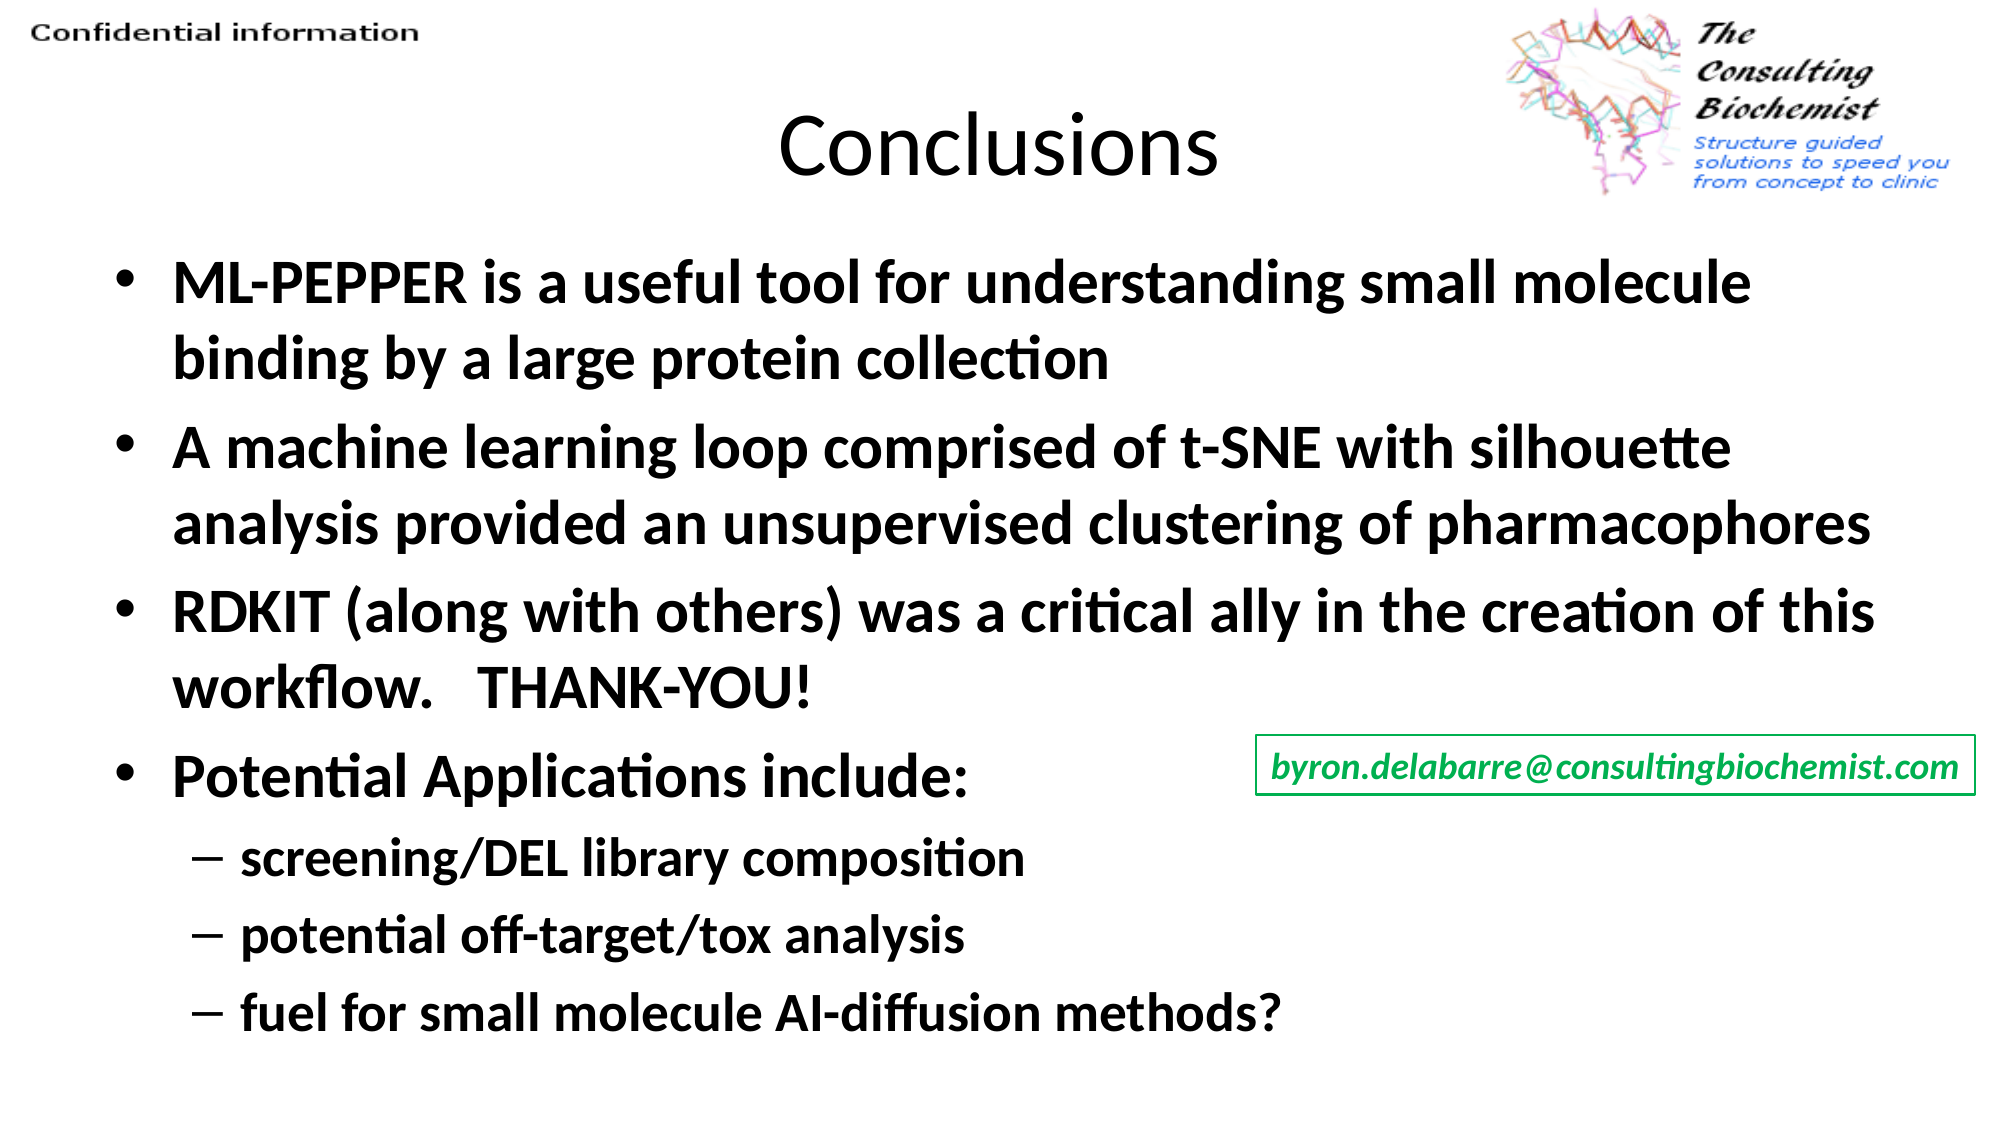

# Conclusions
ML-PEPPER is a useful tool for understanding small molecule binding by a large protein collection
A machine learning loop comprised of t-SNE with silhouette analysis provided an unsupervised clustering of pharmacophores
RDKIT (along with others) was a critical ally in the creation of this workflow.   THANK-YOU!
Potential Applications include:
screening/DEL library composition
potential off-target/tox analysis
fuel for small molecule AI-diffusion methods?
byron.delabarre@consultingbiochemist.com